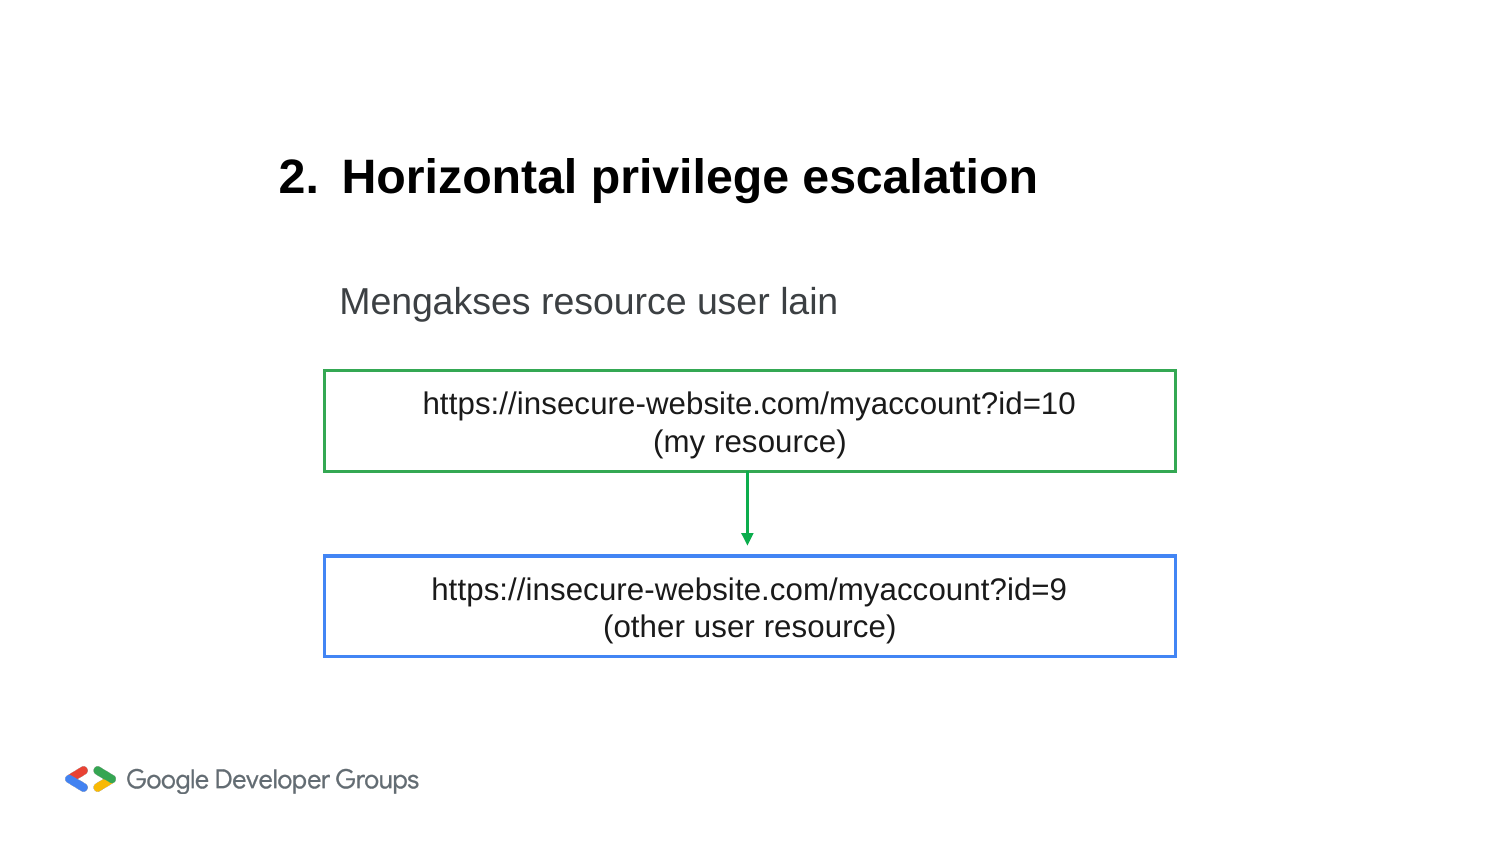

# Horizontal privilege escalation
Mengakses resource user lain
https://insecure-website.com/myaccount?id=10
(my resource)
https://insecure-website.com/myaccount?id=9
(other user resource)